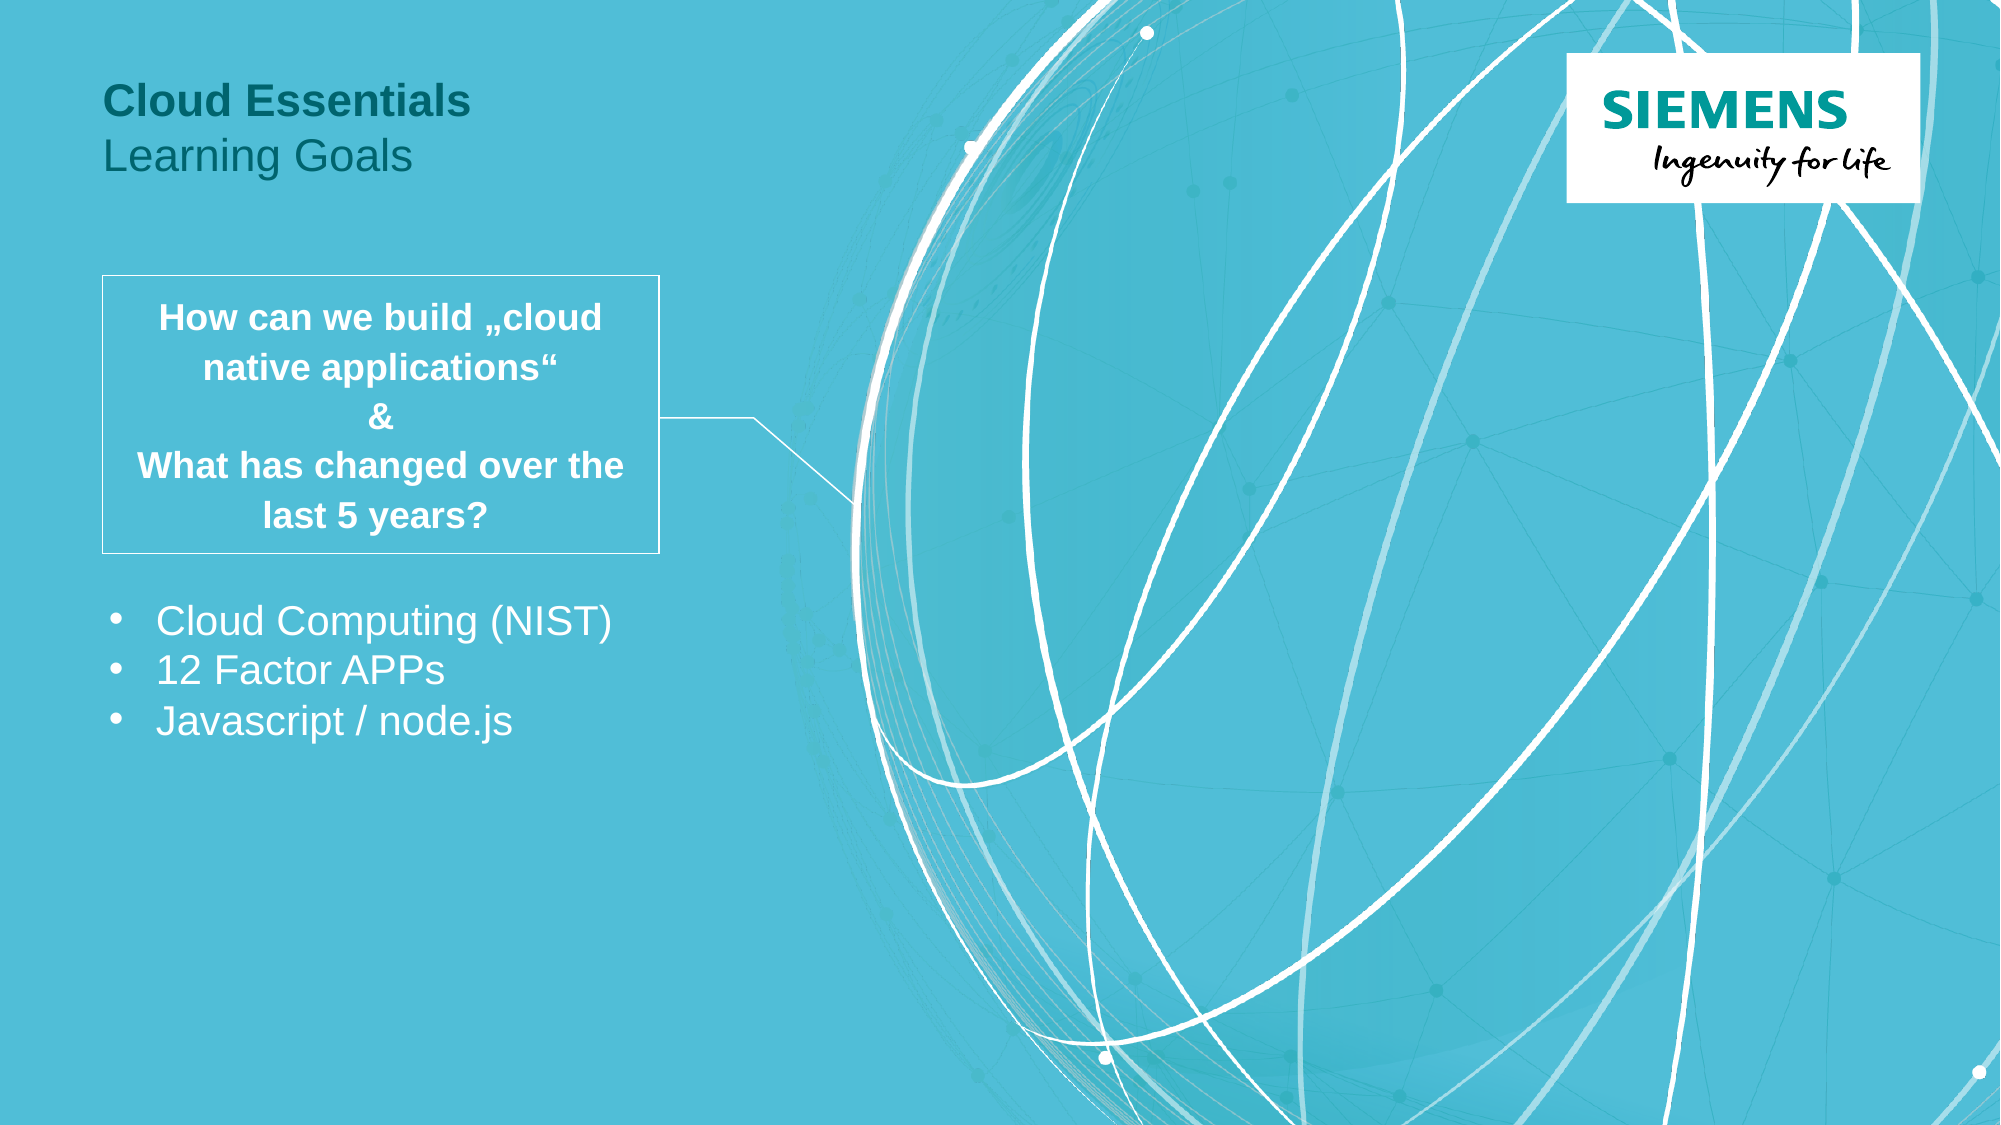

# Cloud Essentials Learning Goals

How can we build „cloud native applications“
&
What has changed over the last 5 years?

Cloud Computing (NIST)
12 Factor APPs
Javascript / node.js